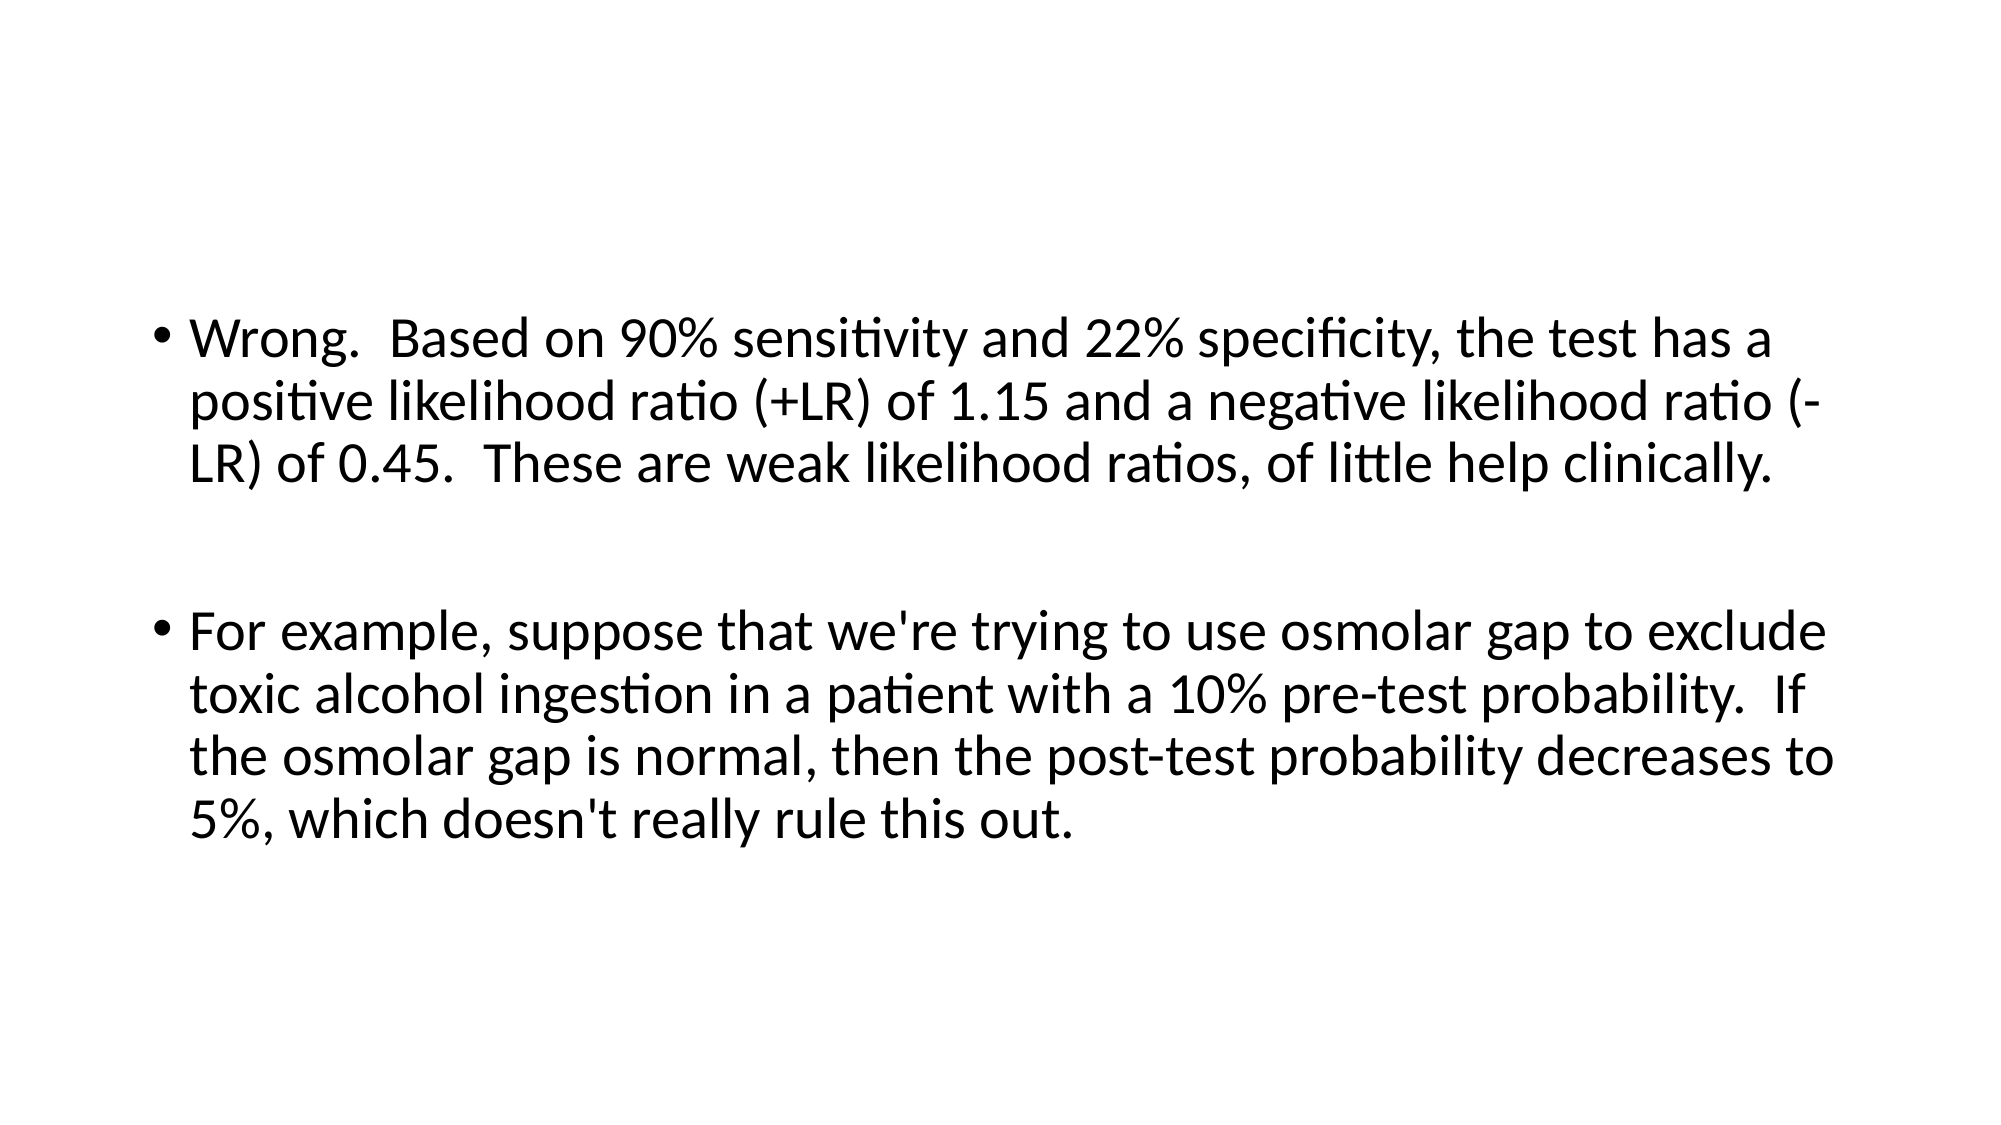

#
Wrong.  Based on 90% sensitivity and 22% specificity, the test has a positive likelihood ratio (+LR) of 1.15 and a negative likelihood ratio (-LR) of 0.45.  These are weak likelihood ratios, of little help clinically.

For example, suppose that we're trying to use osmolar gap to exclude toxic alcohol ingestion in a patient with a 10% pre-test probability.  If the osmolar gap is normal, then the post-test probability decreases to 5%, which doesn't really rule this out.